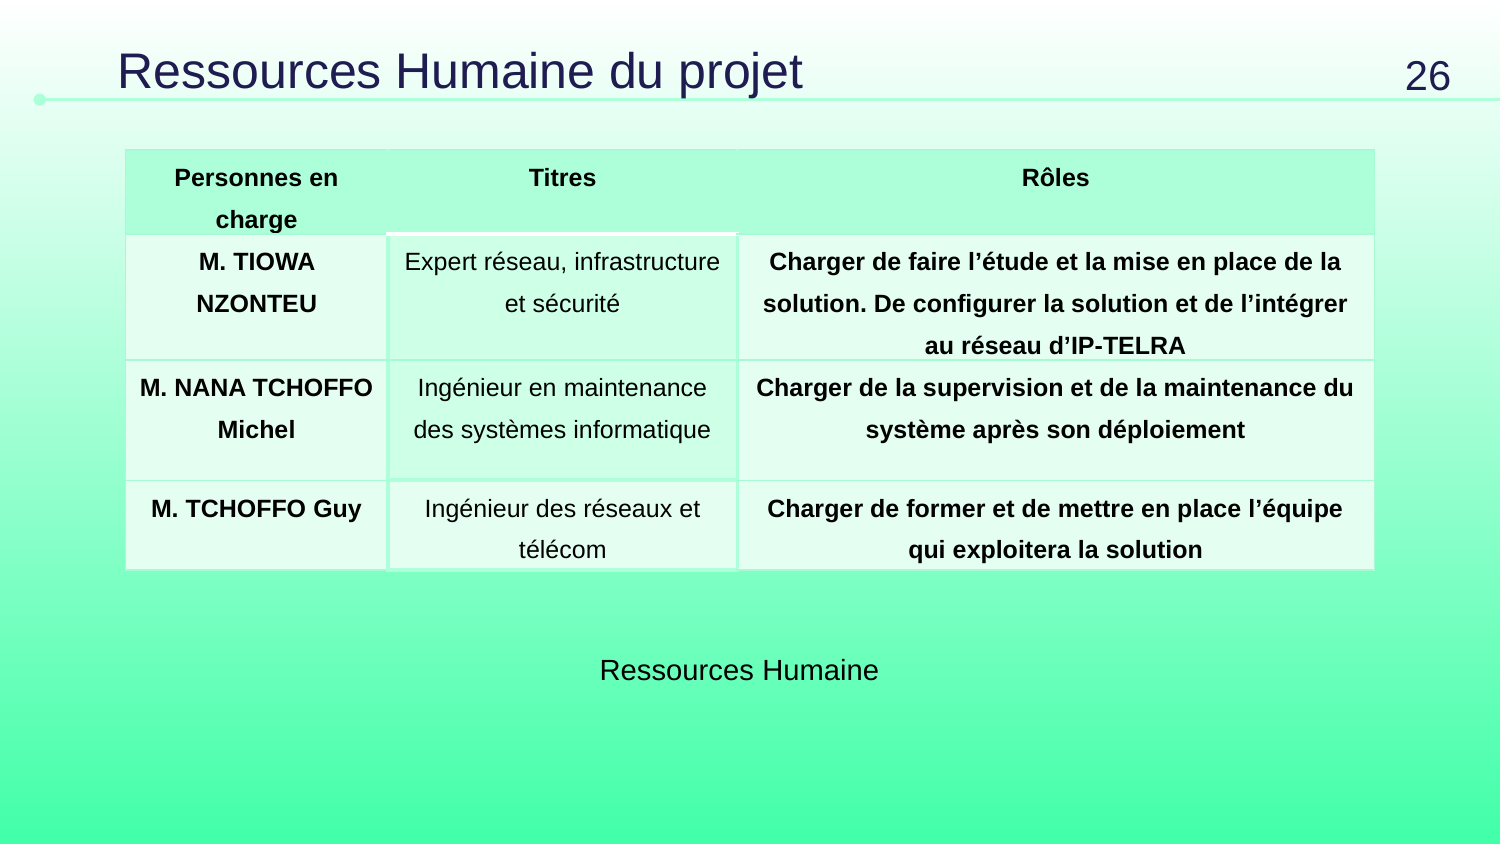

26
# Ressources Humaine du projet
| Personnes en charge | Titres | Rôles |
| --- | --- | --- |
| M. TIOWA NZONTEU | Expert réseau, infrastructure et sécurité | Charger de faire l’étude et la mise en place de la solution. De configurer la solution et de l’intégrer au réseau d’IP-TELRA |
| M. NANA TCHOFFO Michel | Ingénieur en maintenance des systèmes informatique | Charger de la supervision et de la maintenance du système après son déploiement |
| M. TCHOFFO Guy | Ingénieur des réseaux et télécom | Charger de former et de mettre en place l’équipe qui exploitera la solution |
Ressources Humaine